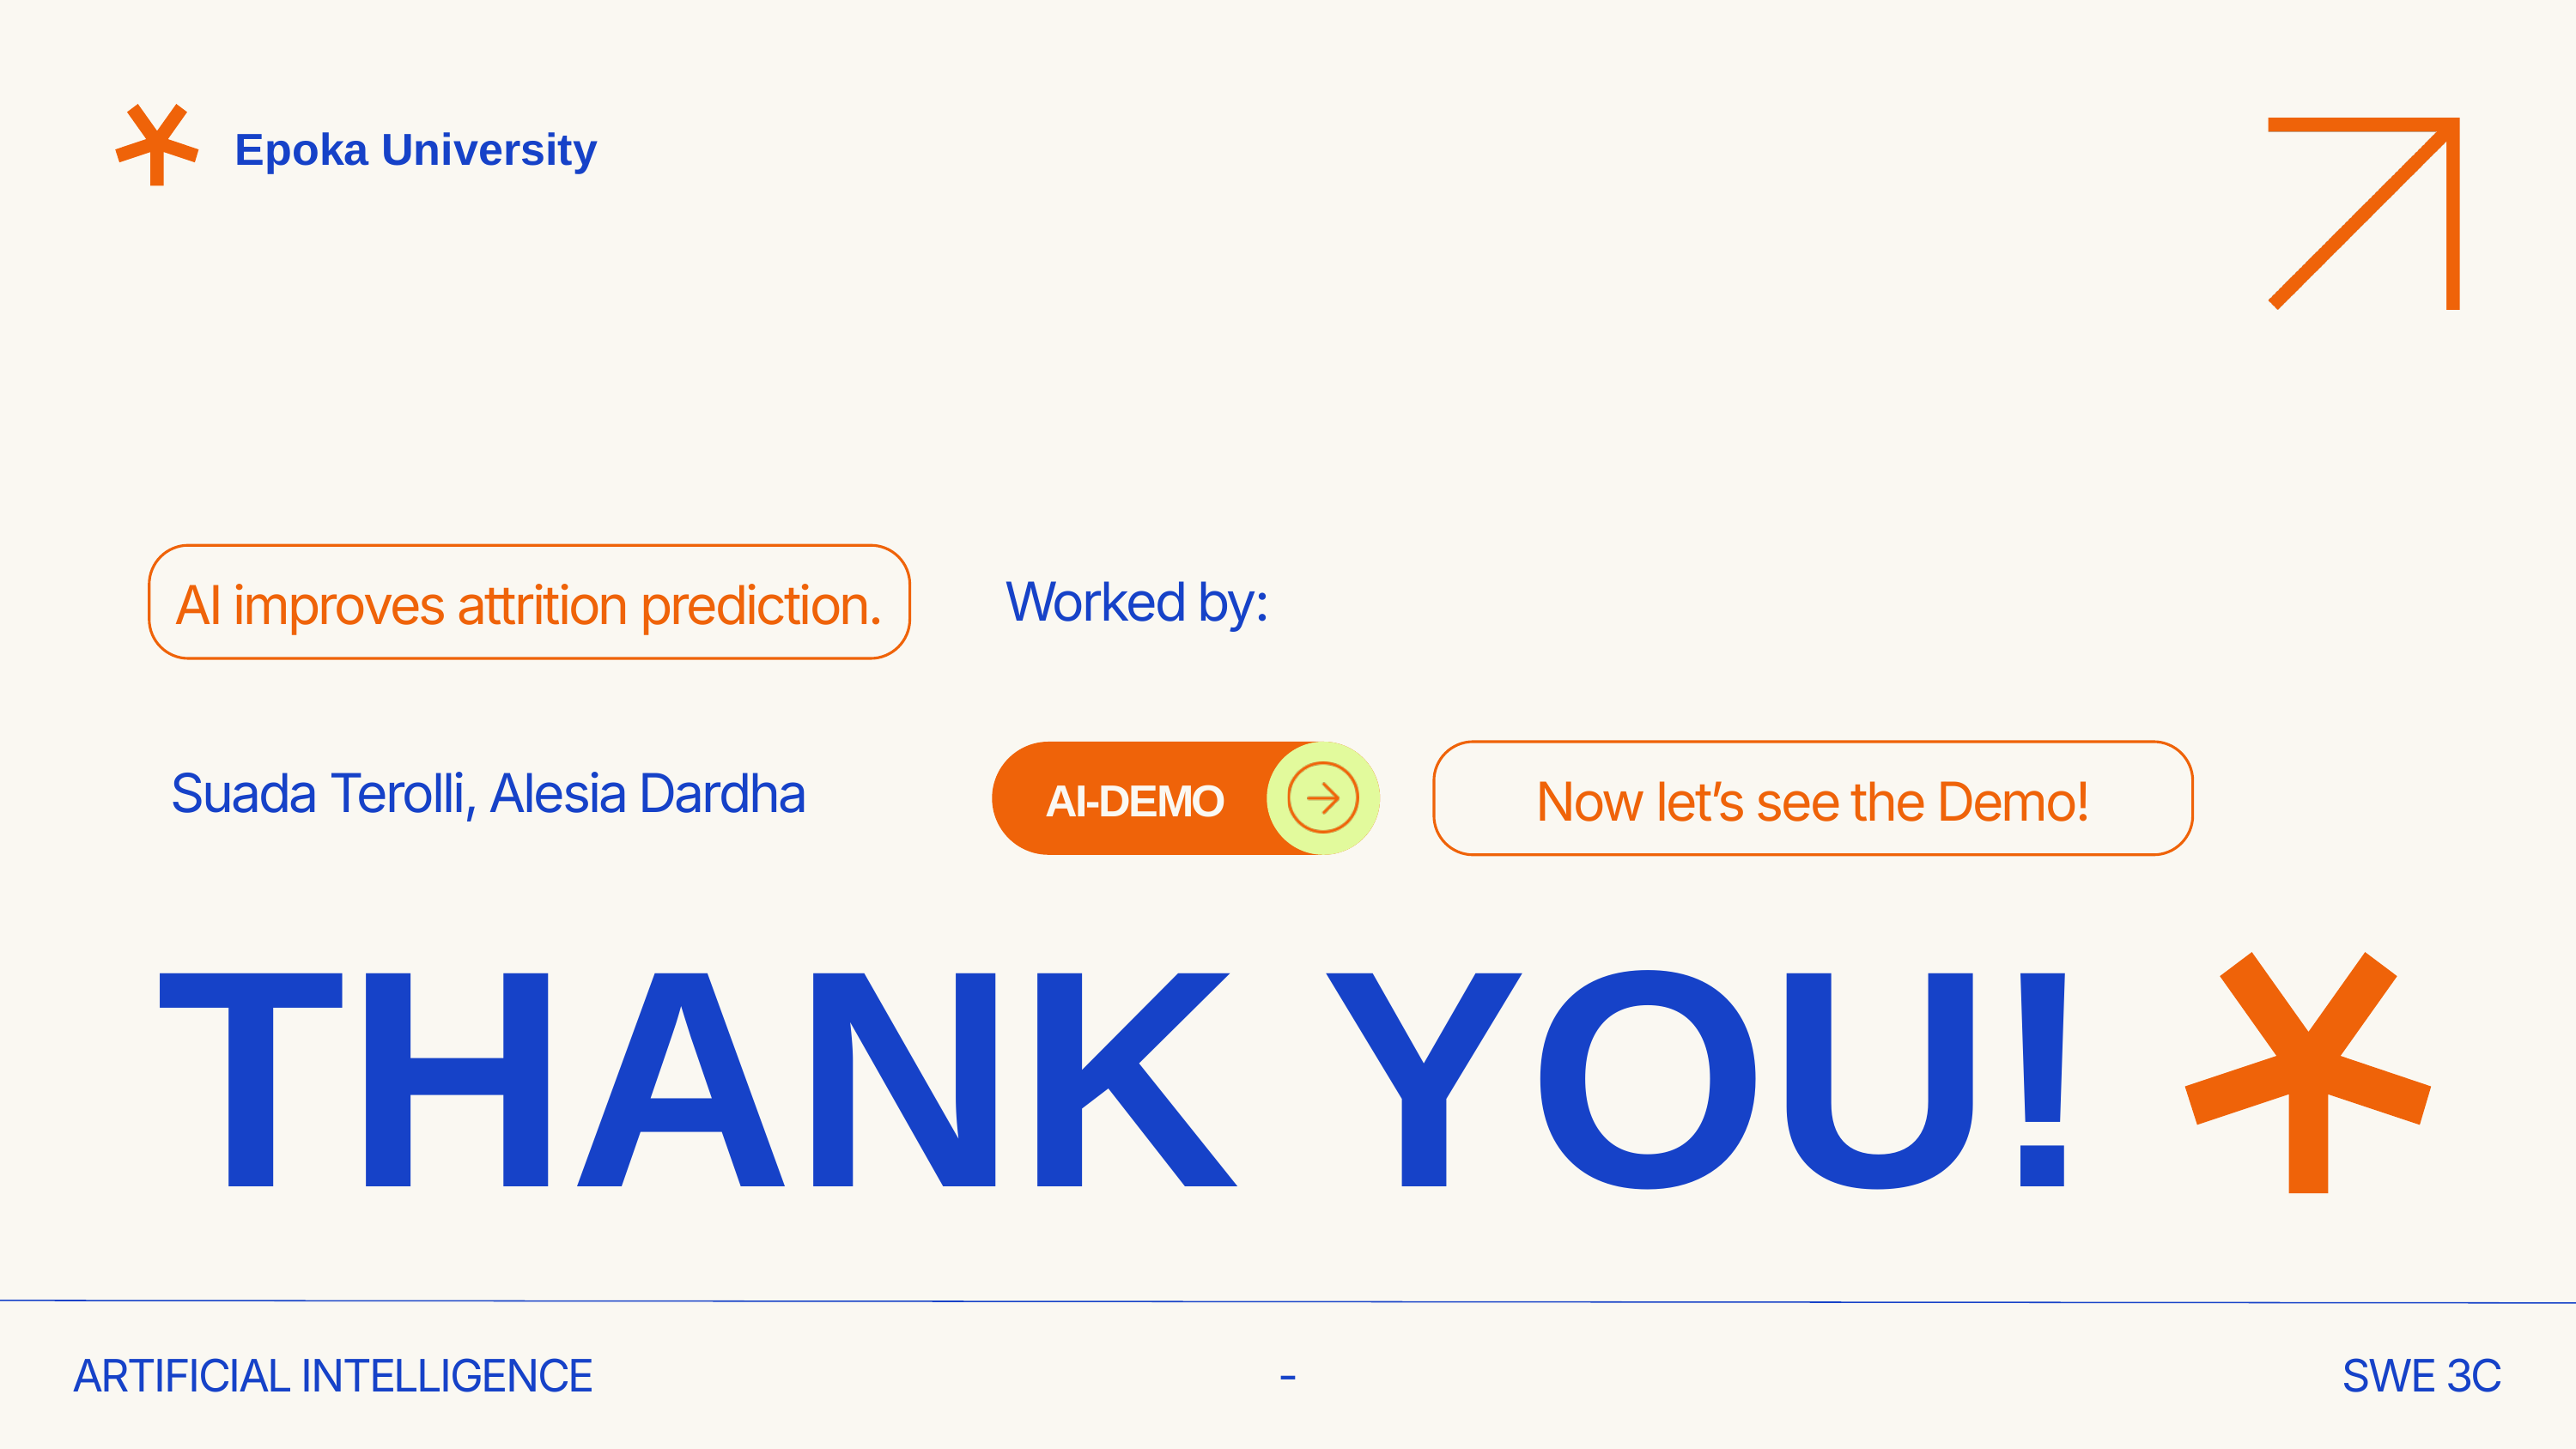

Epoka University

AI improves attrition prediction.
Worked by:

Now let’s see the Demo!
Suada Terolli, Alesia Dardha

AI-DEMO
THANK YOU!

ARTIFICIAL INTELLIGENCE
-
SWE 3C